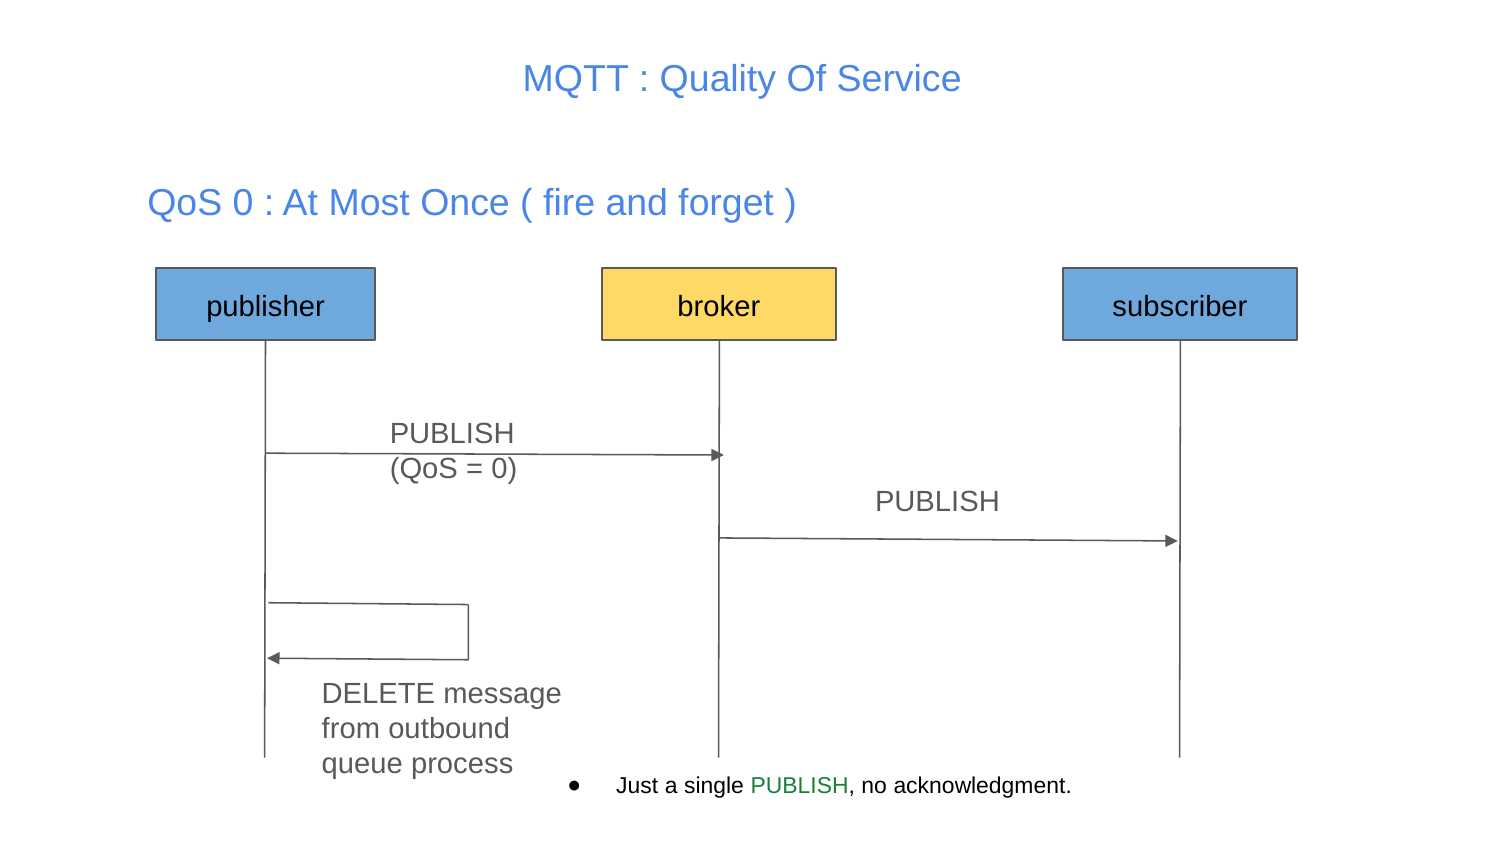

MQTT : Quality Of Service
QoS 0 : At Most Once ( fire and forget )
publisher
broker
subscriber
PUBLISH
(QoS = 0)
PUBLISH
DELETE message from outbound queue process

Just a single PUBLISH, no acknowledgment.